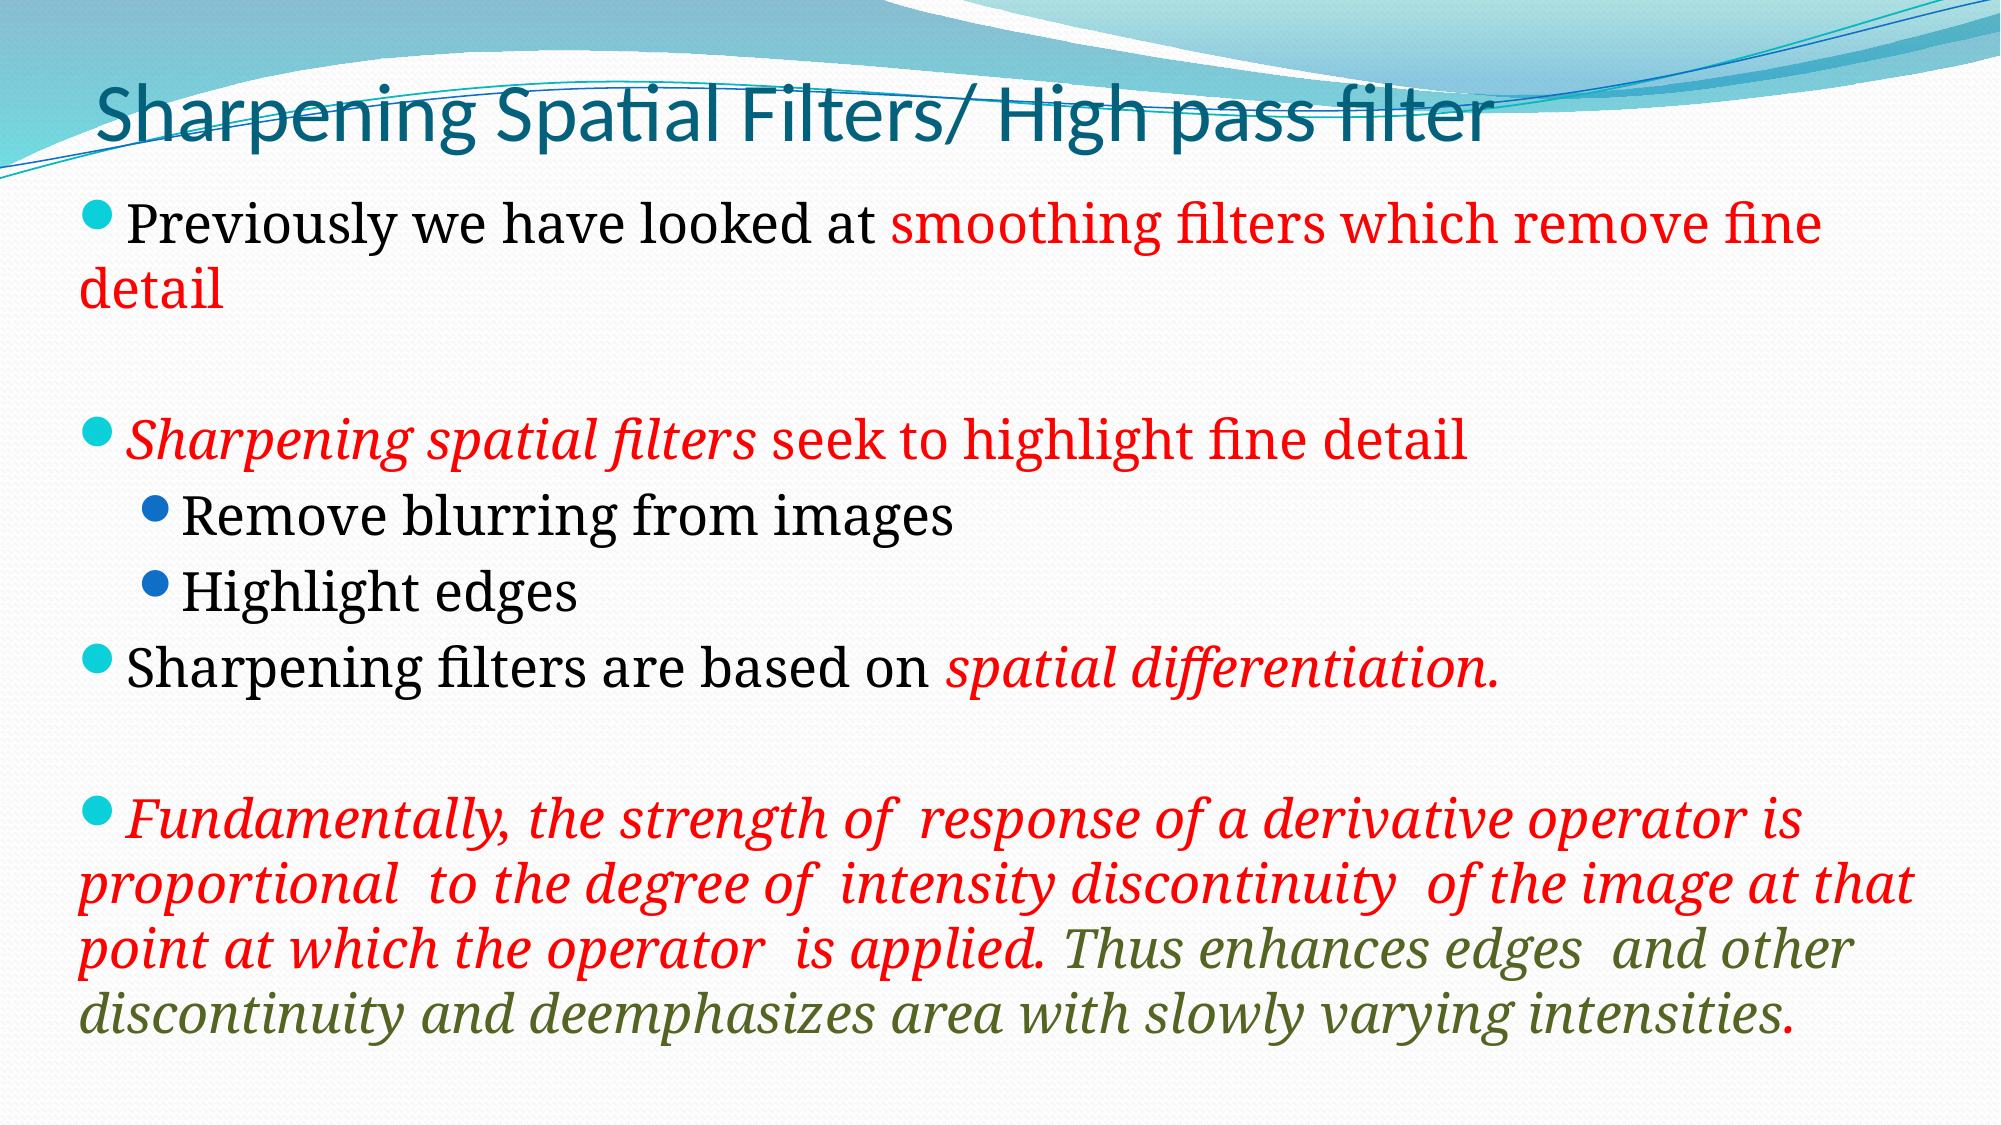

Sharpening Spatial Filters/ High pass filter
Previously we have looked at smoothing filters which remove fine detail

Sharpening spatial filters seek to highlight fine detail
Remove blurring from images
Highlight edges
Sharpening filters are based on spatial differentiation.

Fundamentally, the strength of  response of a derivative operator is proportional  to the degree of  intensity discontinuity  of the image at that point at which the operator  is applied. Thus enhances edges  and other discontinuity and deemphasizes area with slowly varying intensities.